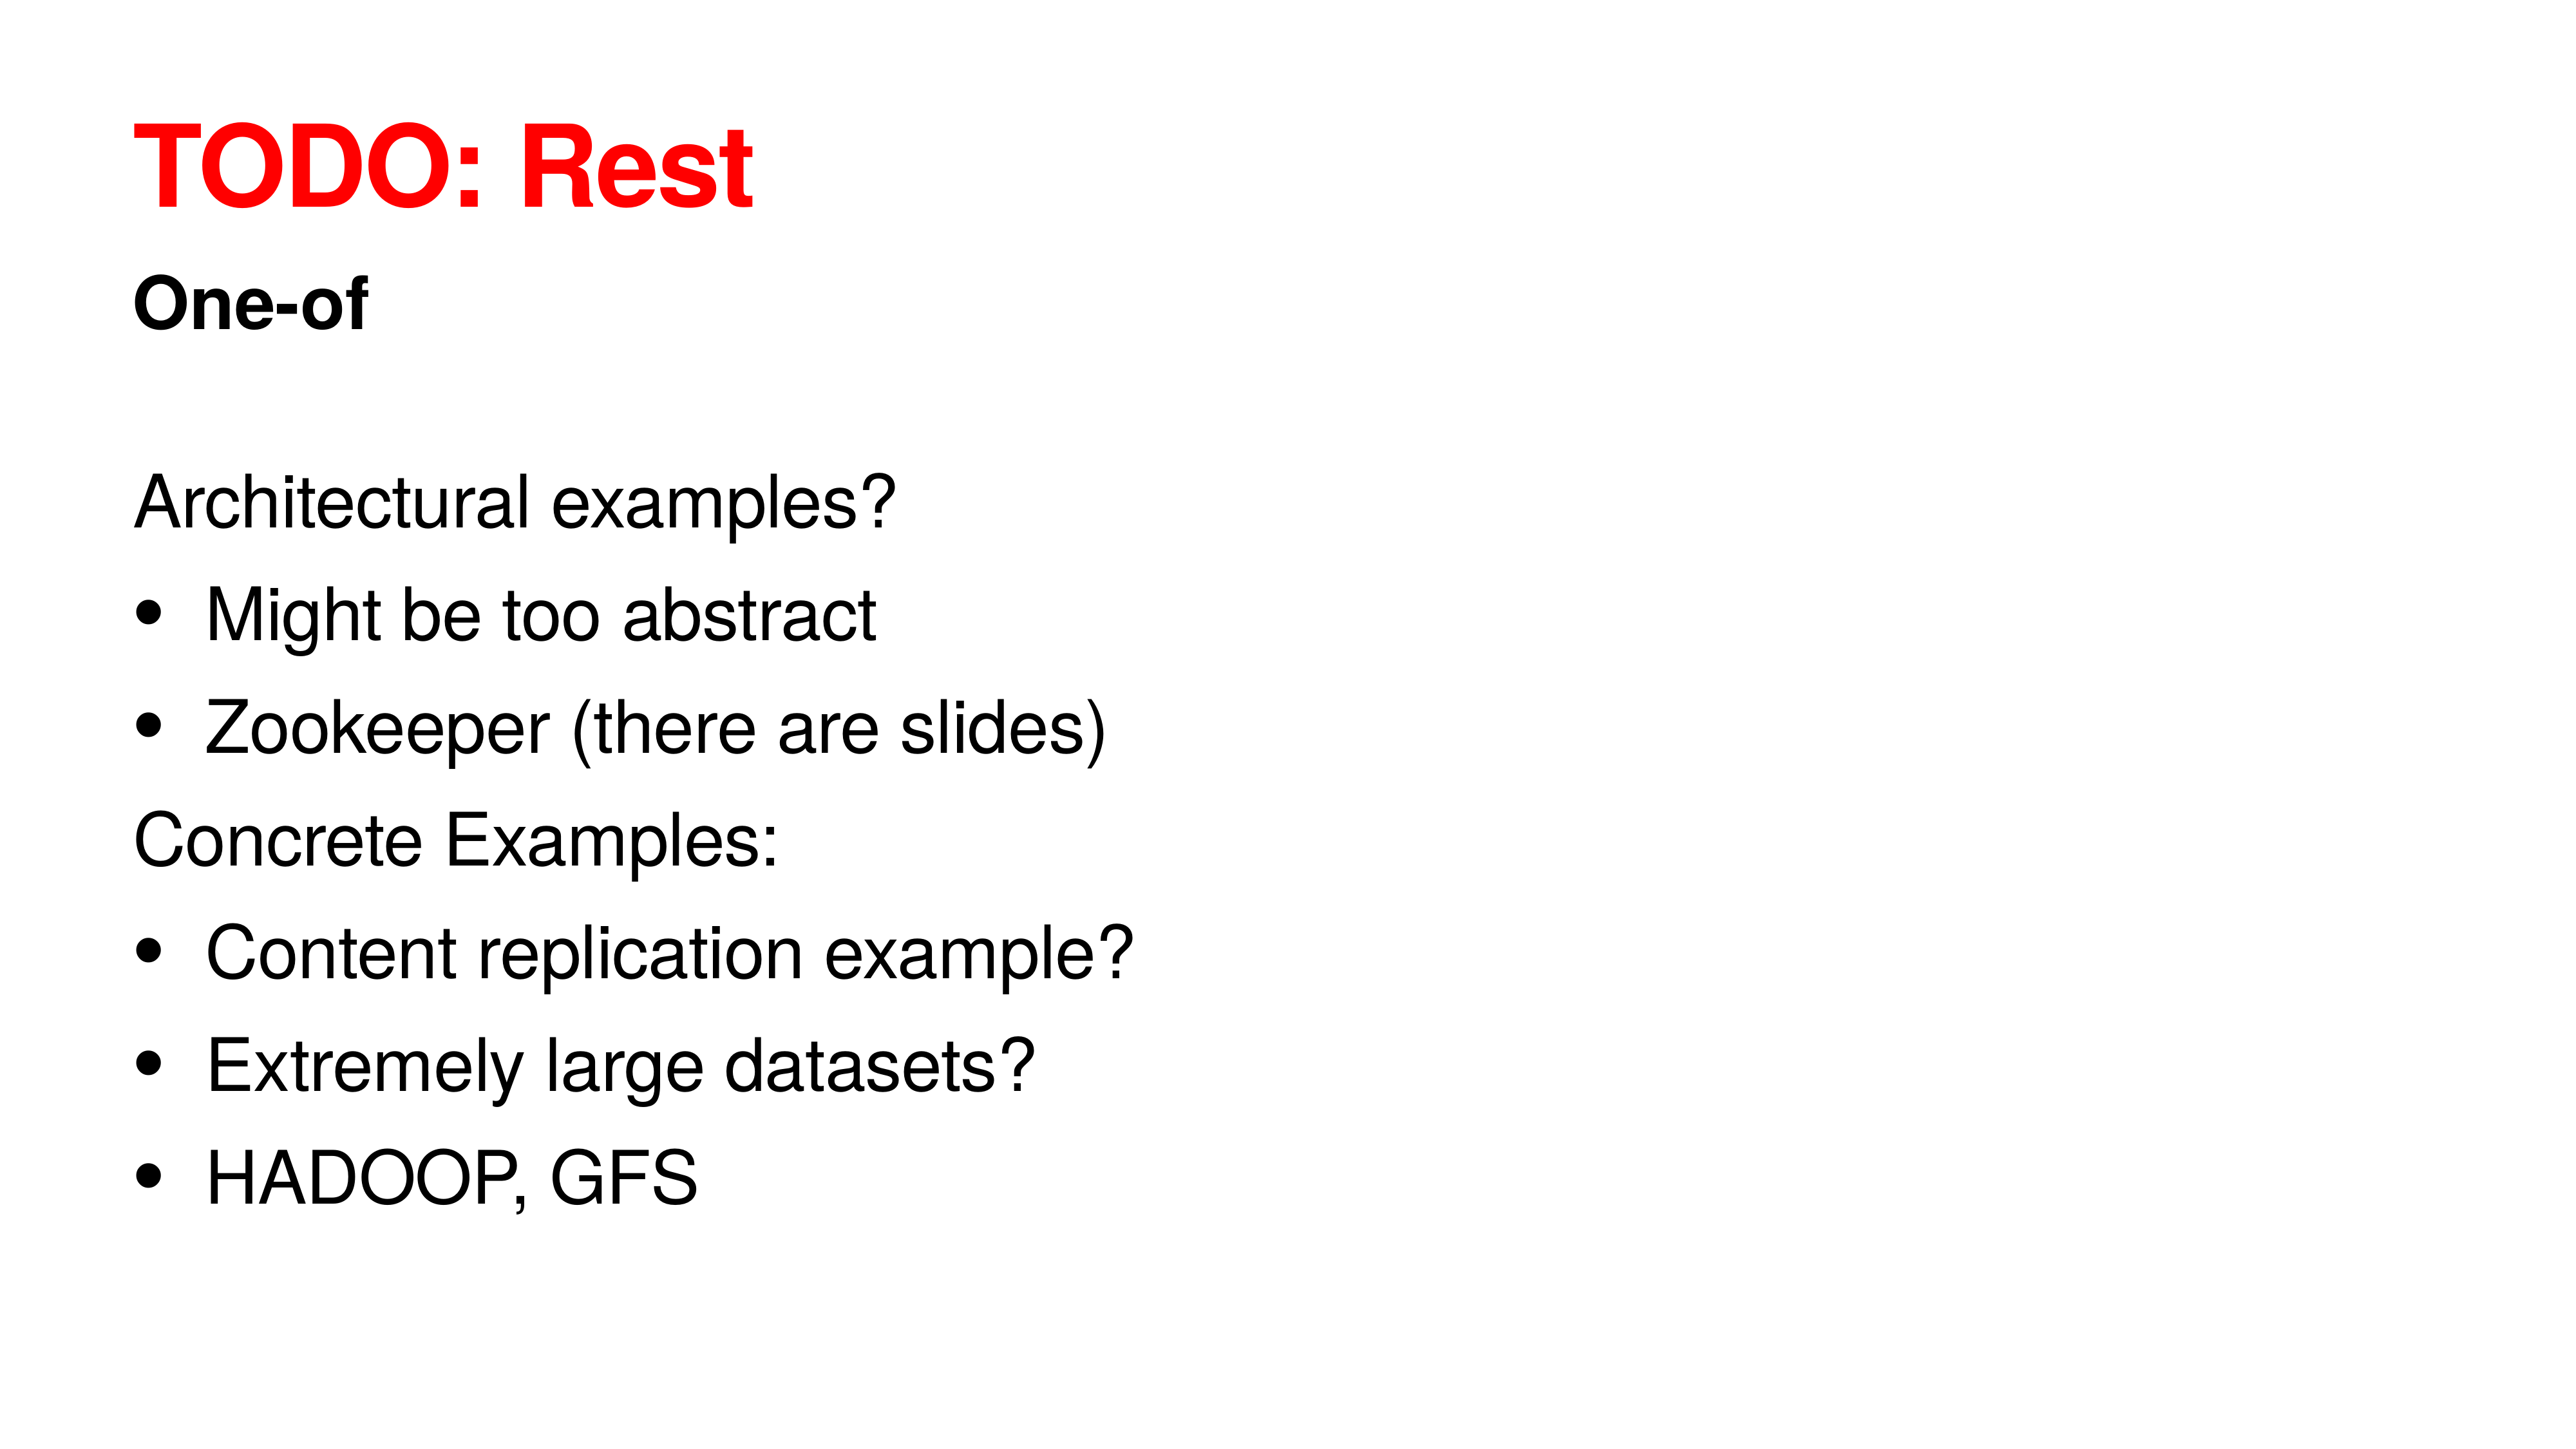

# TODO: Rest
One-of
Architectural examples?
Might be too abstract
Zookeeper (there are slides)
Concrete Examples:
Content replication example?
Extremely large datasets?
HADOOP, GFS